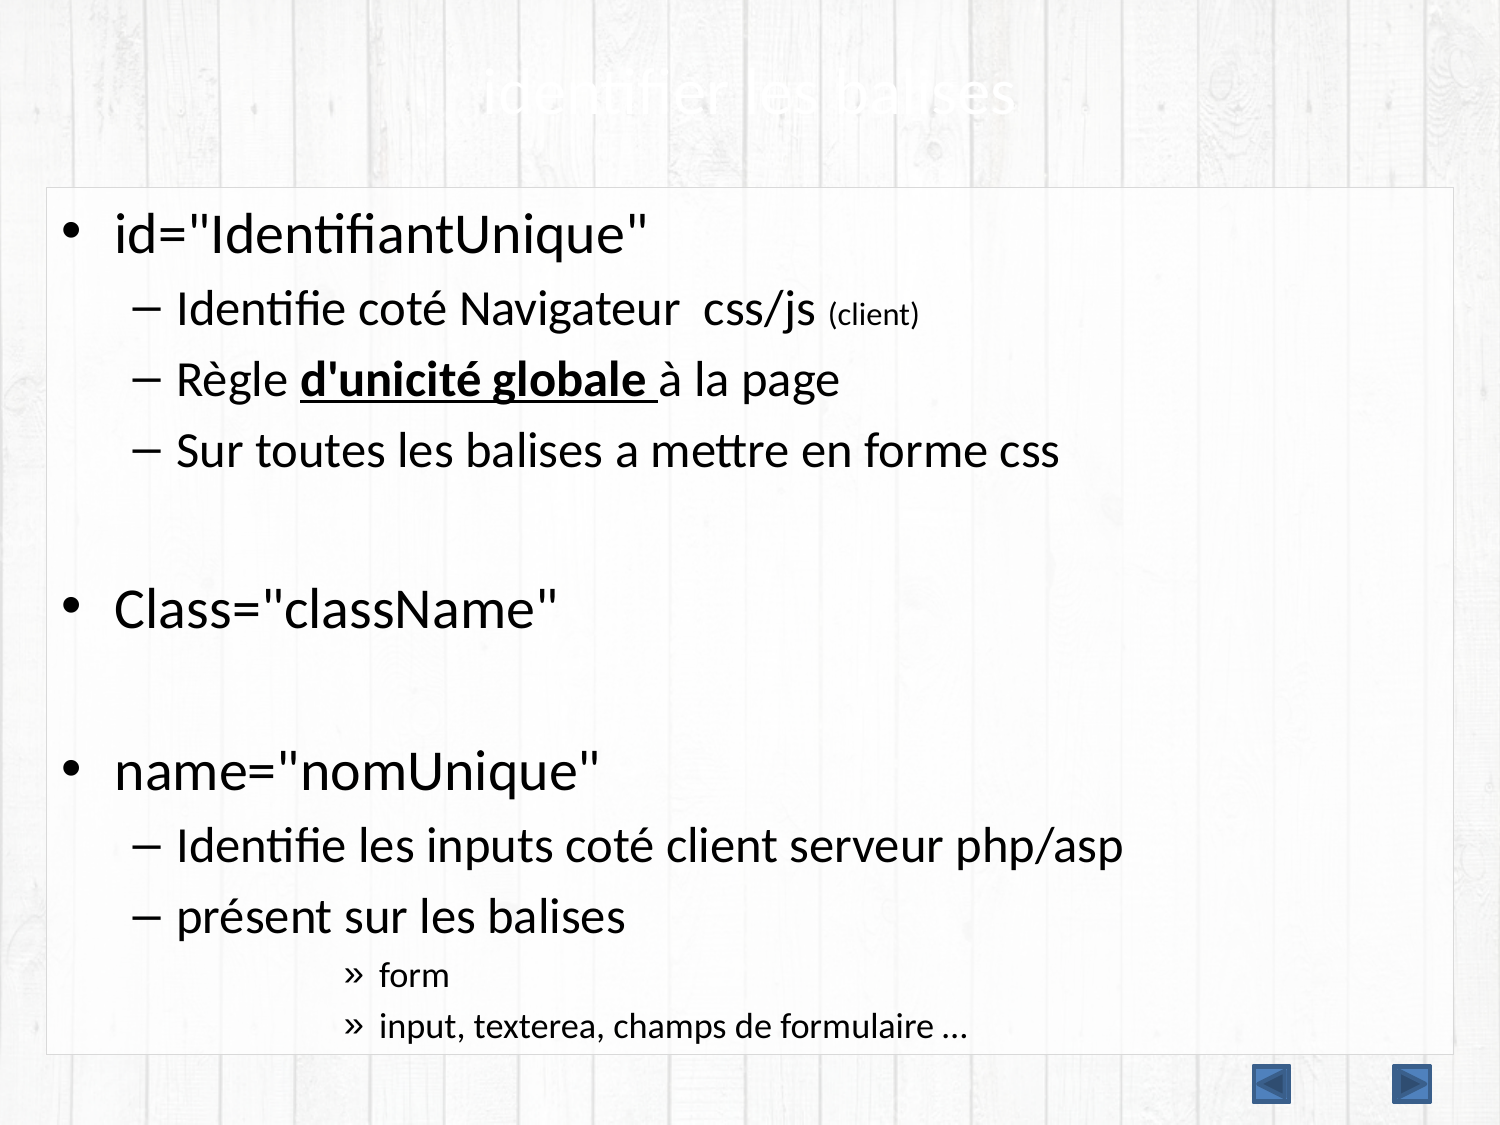

# identifier les balises
id="IdentifiantUnique"
Identifie coté Navigateur  css/js (client)
Règle d'unicité globale à la page
Sur toutes les balises a mettre en forme css

Class="className"

name="nomUnique"
Identifie les inputs coté client serveur php/asp
présent sur les balises
form
input, texterea, champs de formulaire …